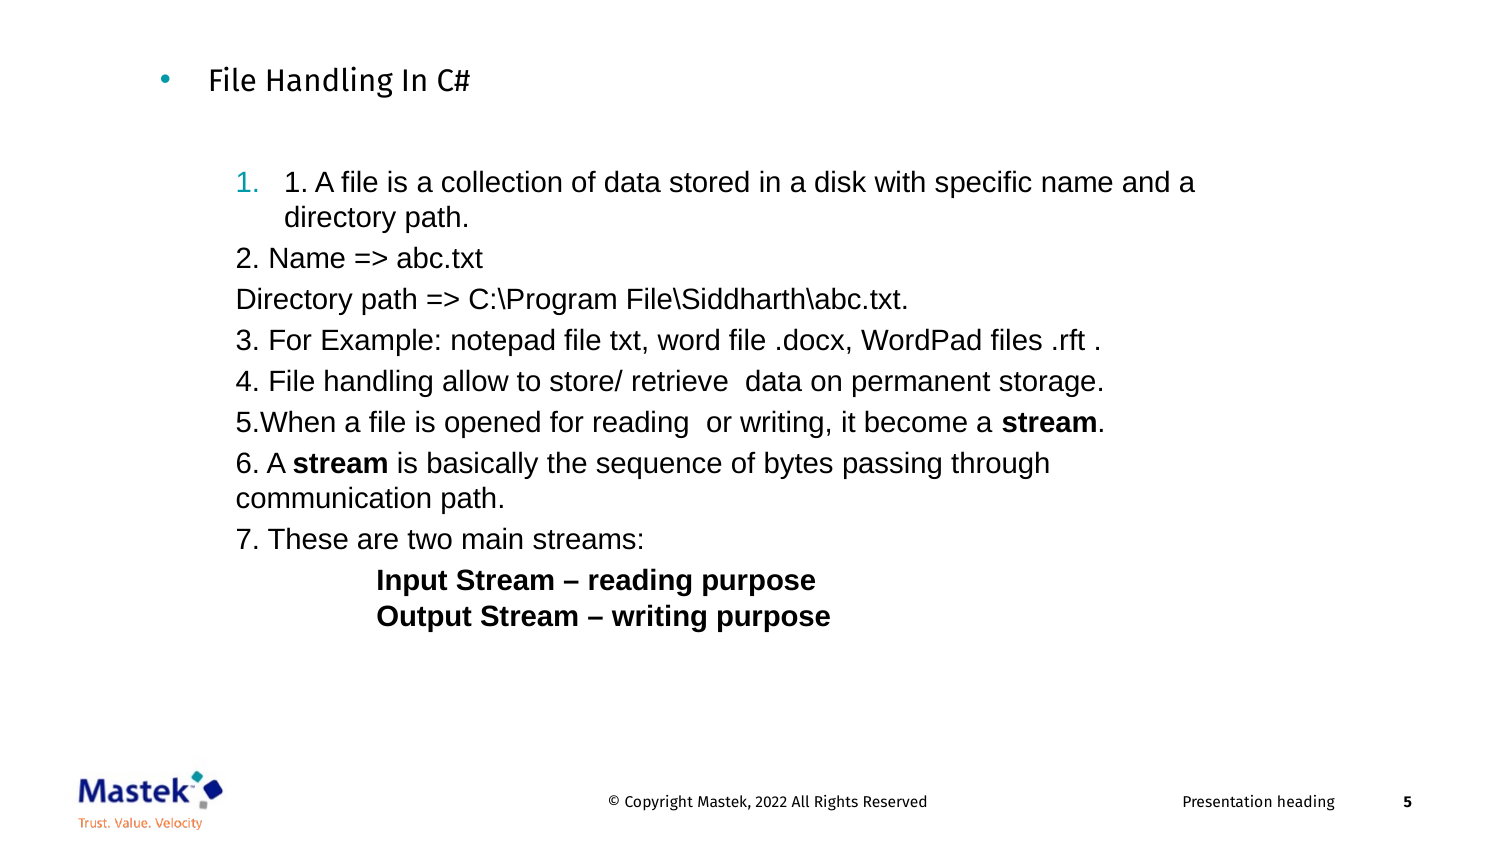

File Handling In C#

1. A file is a collection of data stored in a disk with specific name and a directory path.
2. Name => abc.txt
Directory path => C:\Program File\Siddharth\abc.txt.
3. For Example: notepad file txt, word file .docx, WordPad files .rft .
4. File handling allow to store/ retrieve  data on permanent storage.
5.When a file is opened for reading  or writing, it become a stream.
6. A stream is basically the sequence of bytes passing through communication path.
7. These are two main streams:
	Input Stream – reading purpose
	Output Stream – writing purpose